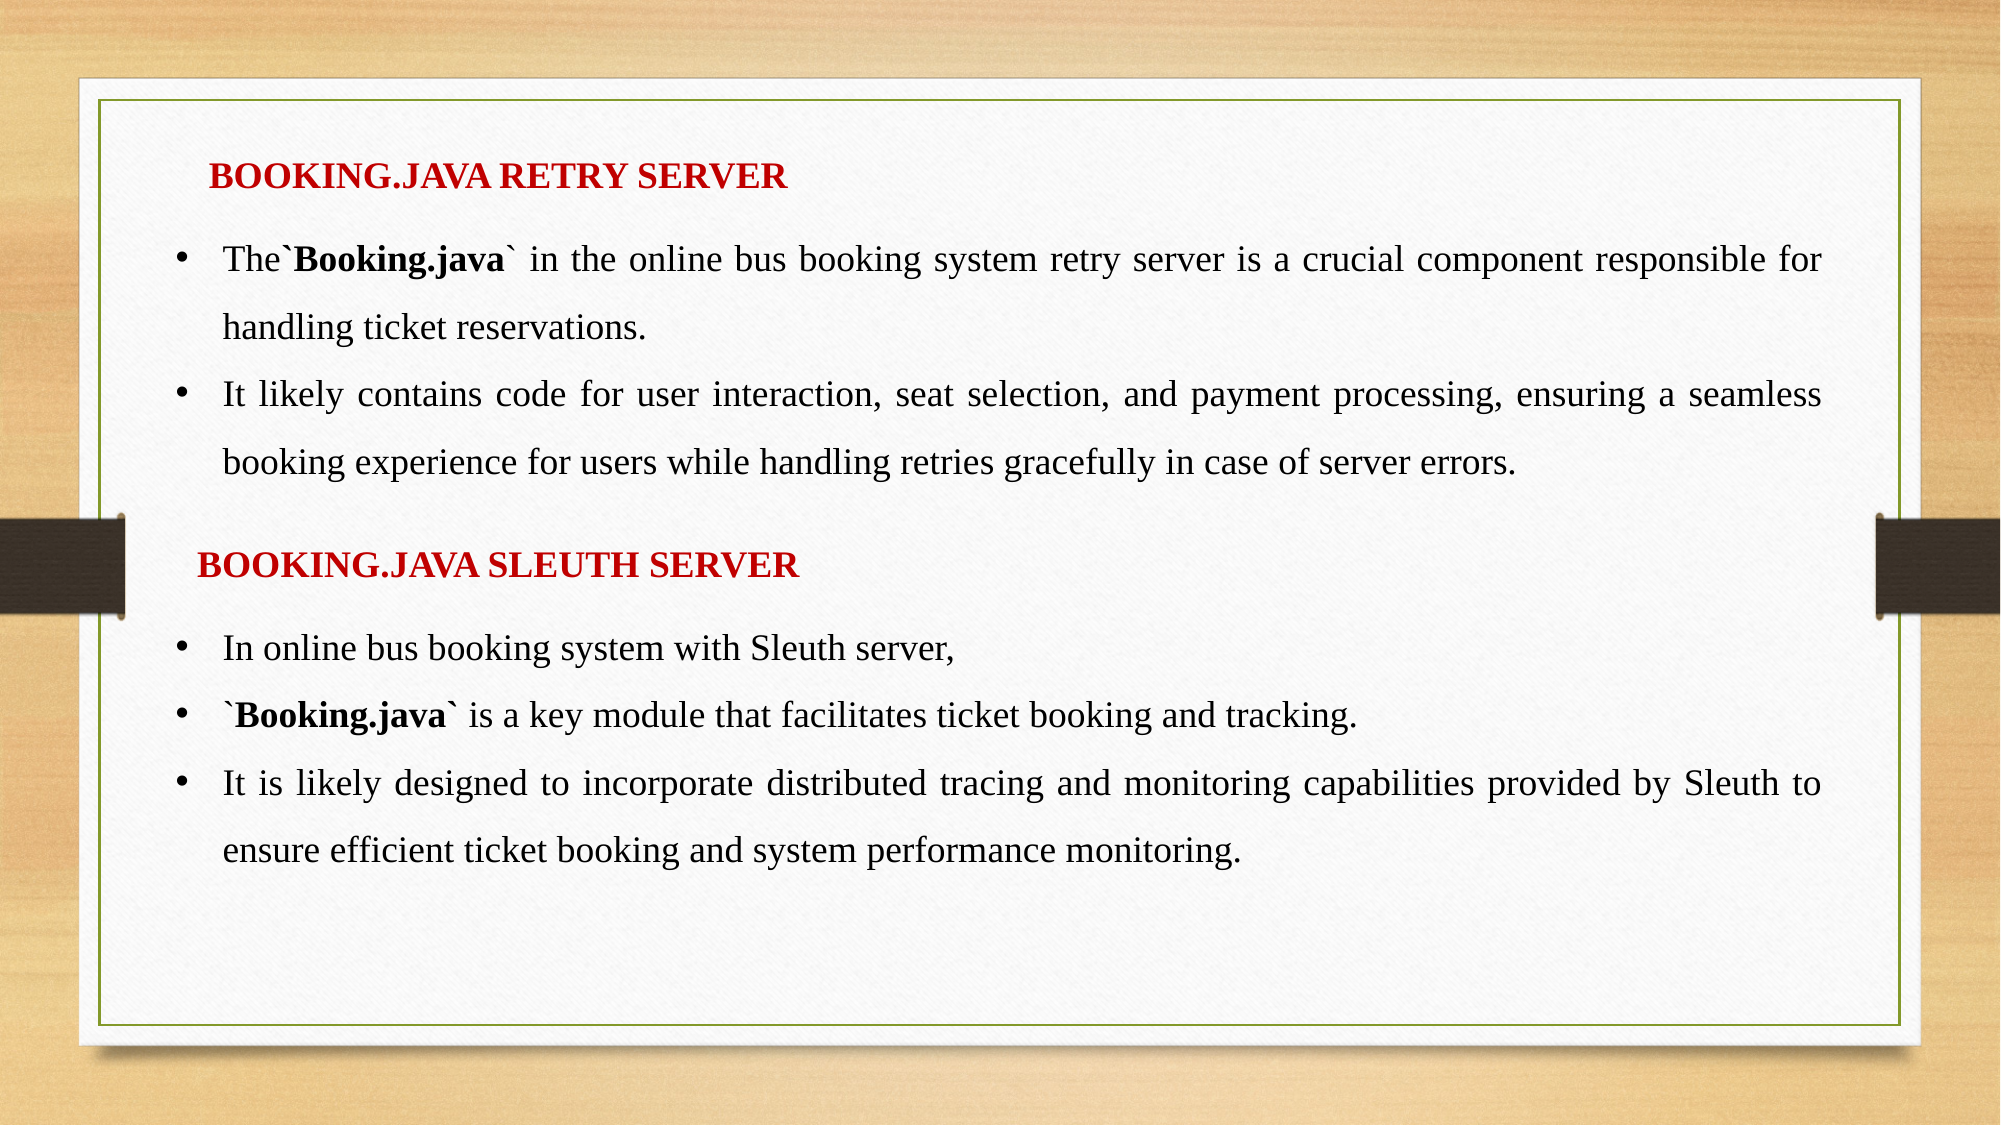

BOOKING.JAVA RETRY SERVER
The`Booking.java` in the online bus booking system retry server is a crucial component responsible for handling ticket reservations.
It likely contains code for user interaction, seat selection, and payment processing, ensuring a seamless booking experience for users while handling retries gracefully in case of server errors.
BOOKING.JAVA SLEUTH SERVER
In online bus booking system with Sleuth server,
`Booking.java` is a key module that facilitates ticket booking and tracking.
It is likely designed to incorporate distributed tracing and monitoring capabilities provided by Sleuth to ensure efficient ticket booking and system performance monitoring.